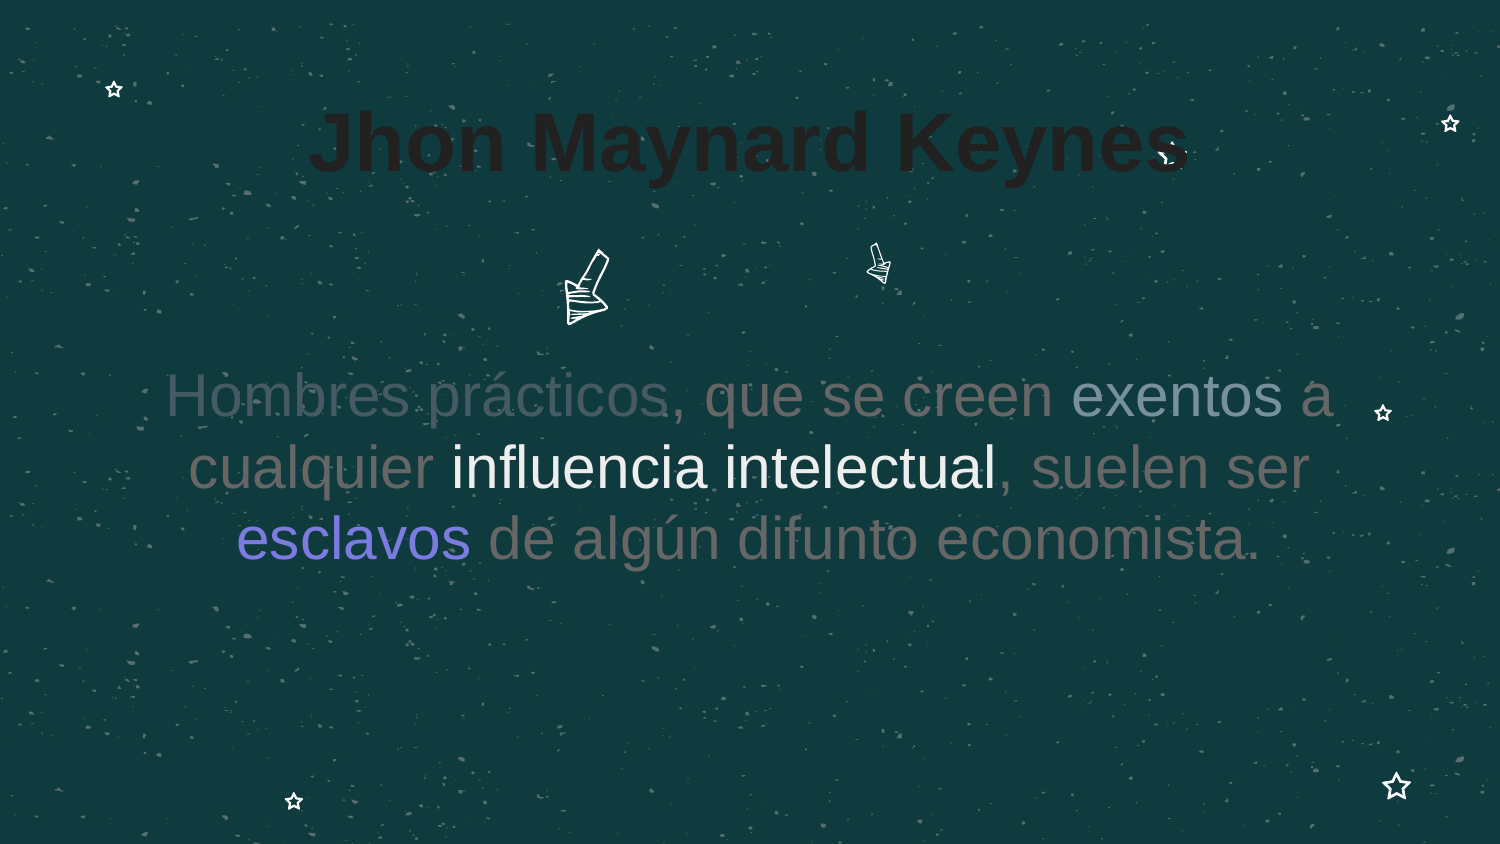

# Jhon Maynard Keynes
Hombres prácticos, que se creen exentos a cualquier influencia intelectual, suelen ser esclavos de algún difunto economista.